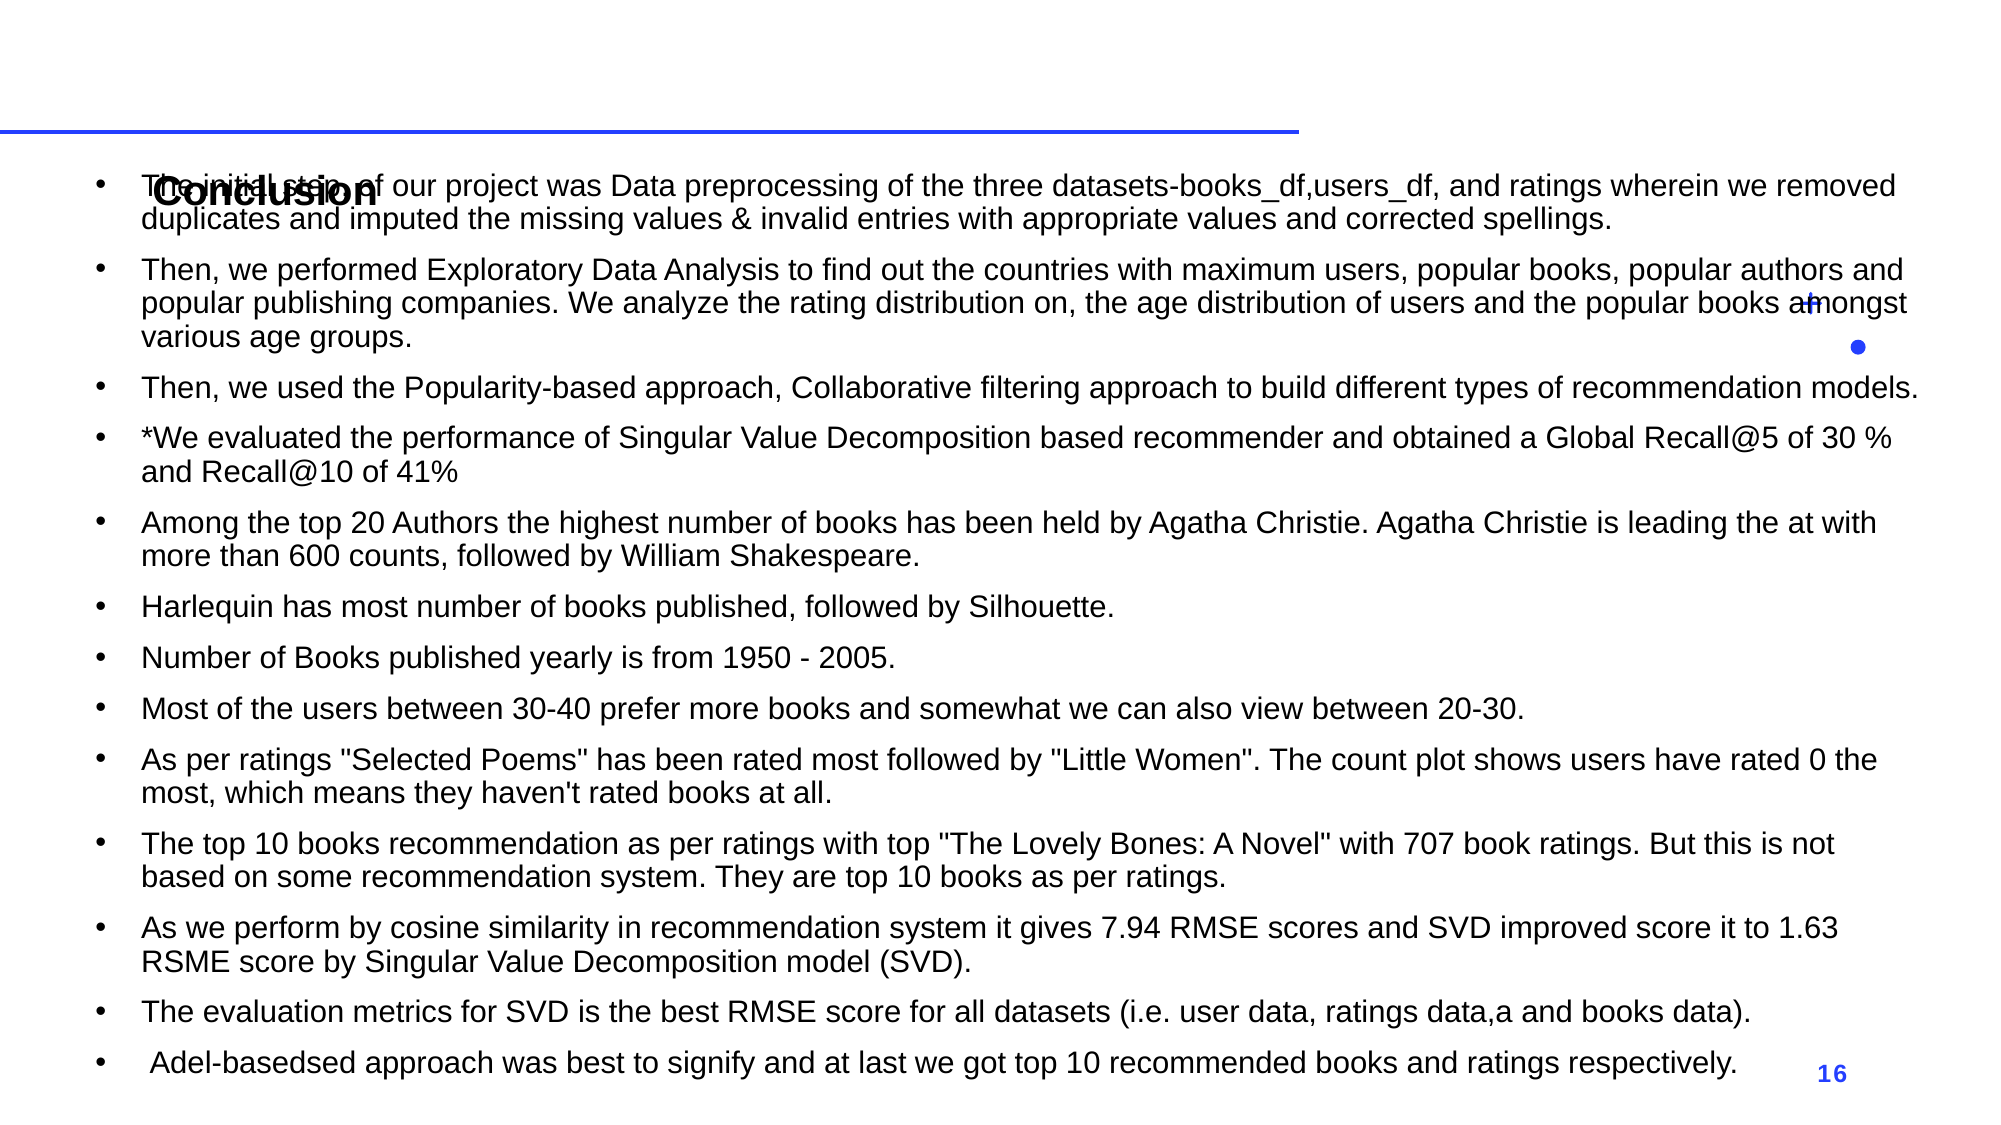

The initial step, of our project was Data preprocessing of the three datasets-books_df,users_df, and ratings wherein we removed duplicates and imputed the missing values & invalid entries with appropriate values and corrected spellings.
Then, we performed Exploratory Data Analysis to find out the countries with maximum users, popular books, popular authors and popular publishing companies. We analyze the rating distribution on, the age distribution of users and the popular books amongst various age groups.
Then, we used the Popularity-based approach, Collaborative filtering approach to build different types of recommendation models.
*We evaluated the performance of Singular Value Decomposition based recommender and obtained a Global Recall@5 of 30 % and Recall@10 of 41%
Among the top 20 Authors the highest number of books has been held by Agatha Christie. Agatha Christie is leading the at with more than 600 counts, followed by William Shakespeare.
Harlequin has most number of books published, followed by Silhouette.
Number of Books published yearly is from 1950 - 2005.
Most of the users between 30-40 prefer more books and somewhat we can also view between 20-30.
As per ratings "Selected Poems" has been rated most followed by "Little Women". The count plot shows users have rated 0 the most, which means they haven't rated books at all.
The top 10 books recommendation as per ratings with top "The Lovely Bones: A Novel" with 707 book ratings. But this is not based on some recommendation system. They are top 10 books as per ratings.
As we perform by cosine similarity in recommendation system it gives 7.94 RMSE scores and SVD improved score it to 1.63 RSME score by Singular Value Decomposition model (SVD).
The evaluation metrics for SVD is the best RMSE score for all datasets (i.e. user data, ratings data,a and books data).
 Adel-basedsed approach was best to signify and at last we got top 10 recommended books and ratings respectively.

# Conclusion

16